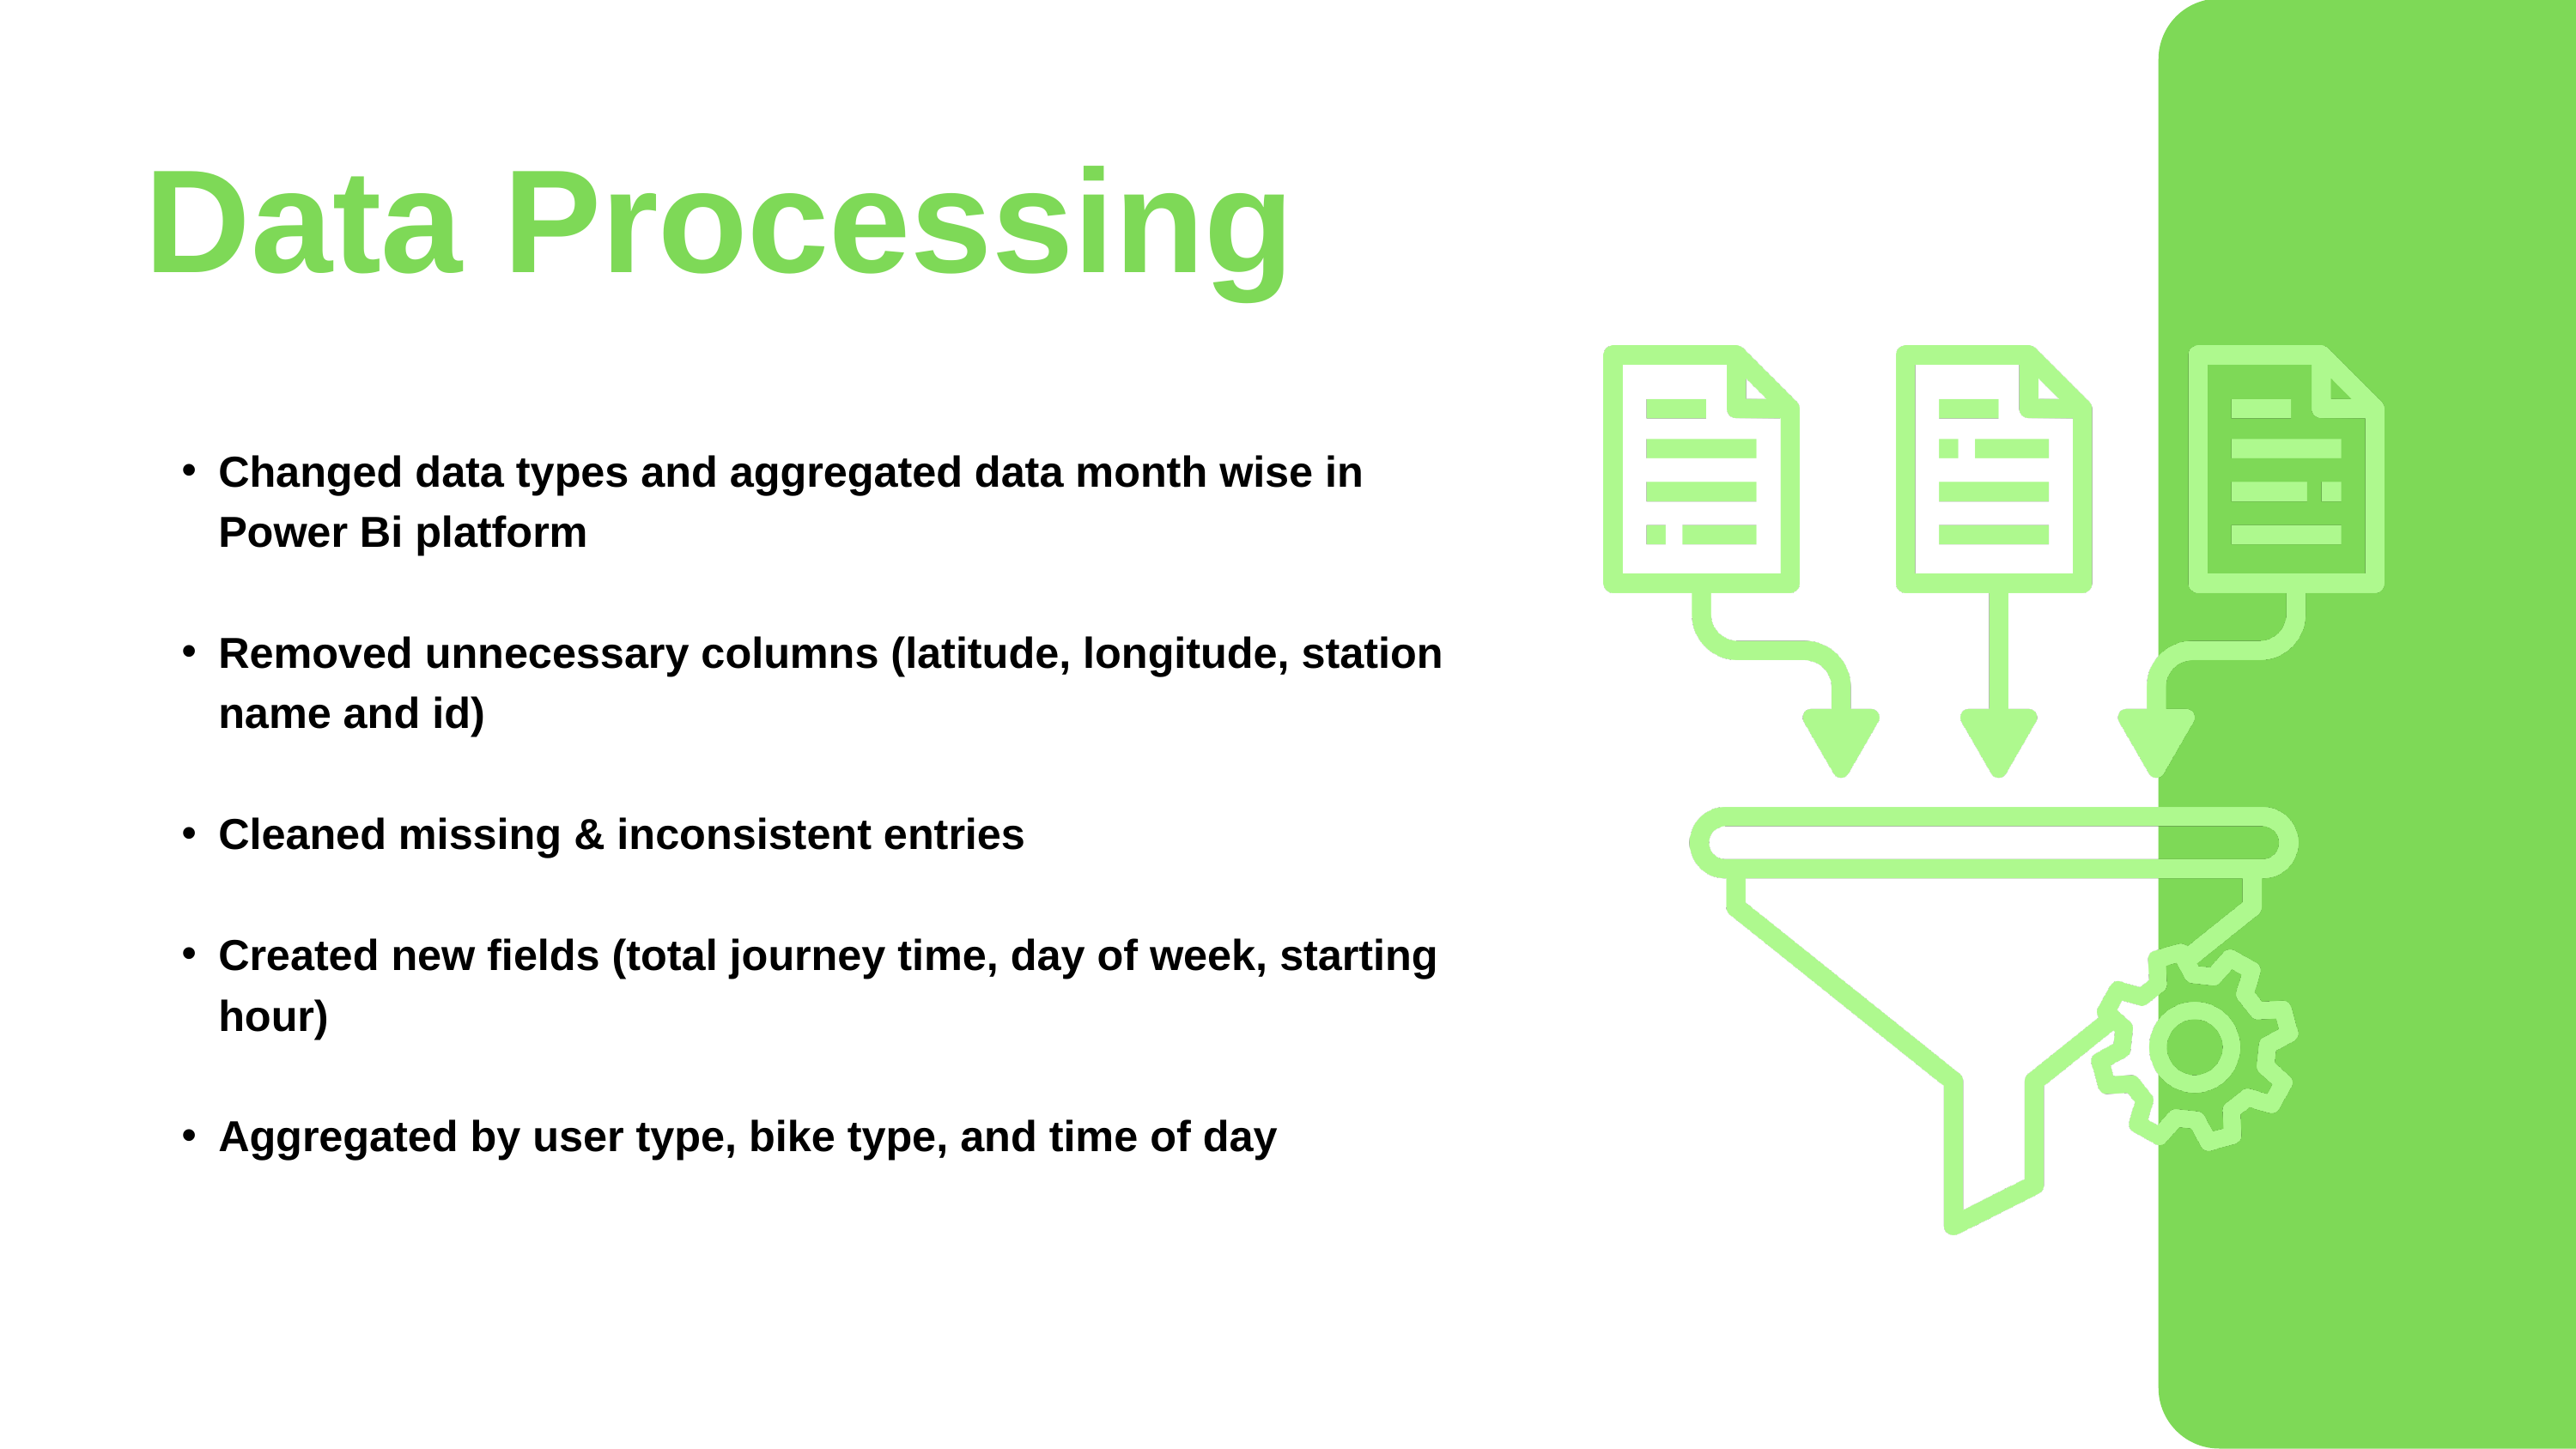

Data Processing

Changed data types and aggregated data month wise in Power Bi platform

Removed unnecessary columns (latitude, longitude, station name and id)

Cleaned missing & inconsistent entries

Created new fields (total journey time, day of week, starting hour)

Aggregated by user type, bike type, and time of day